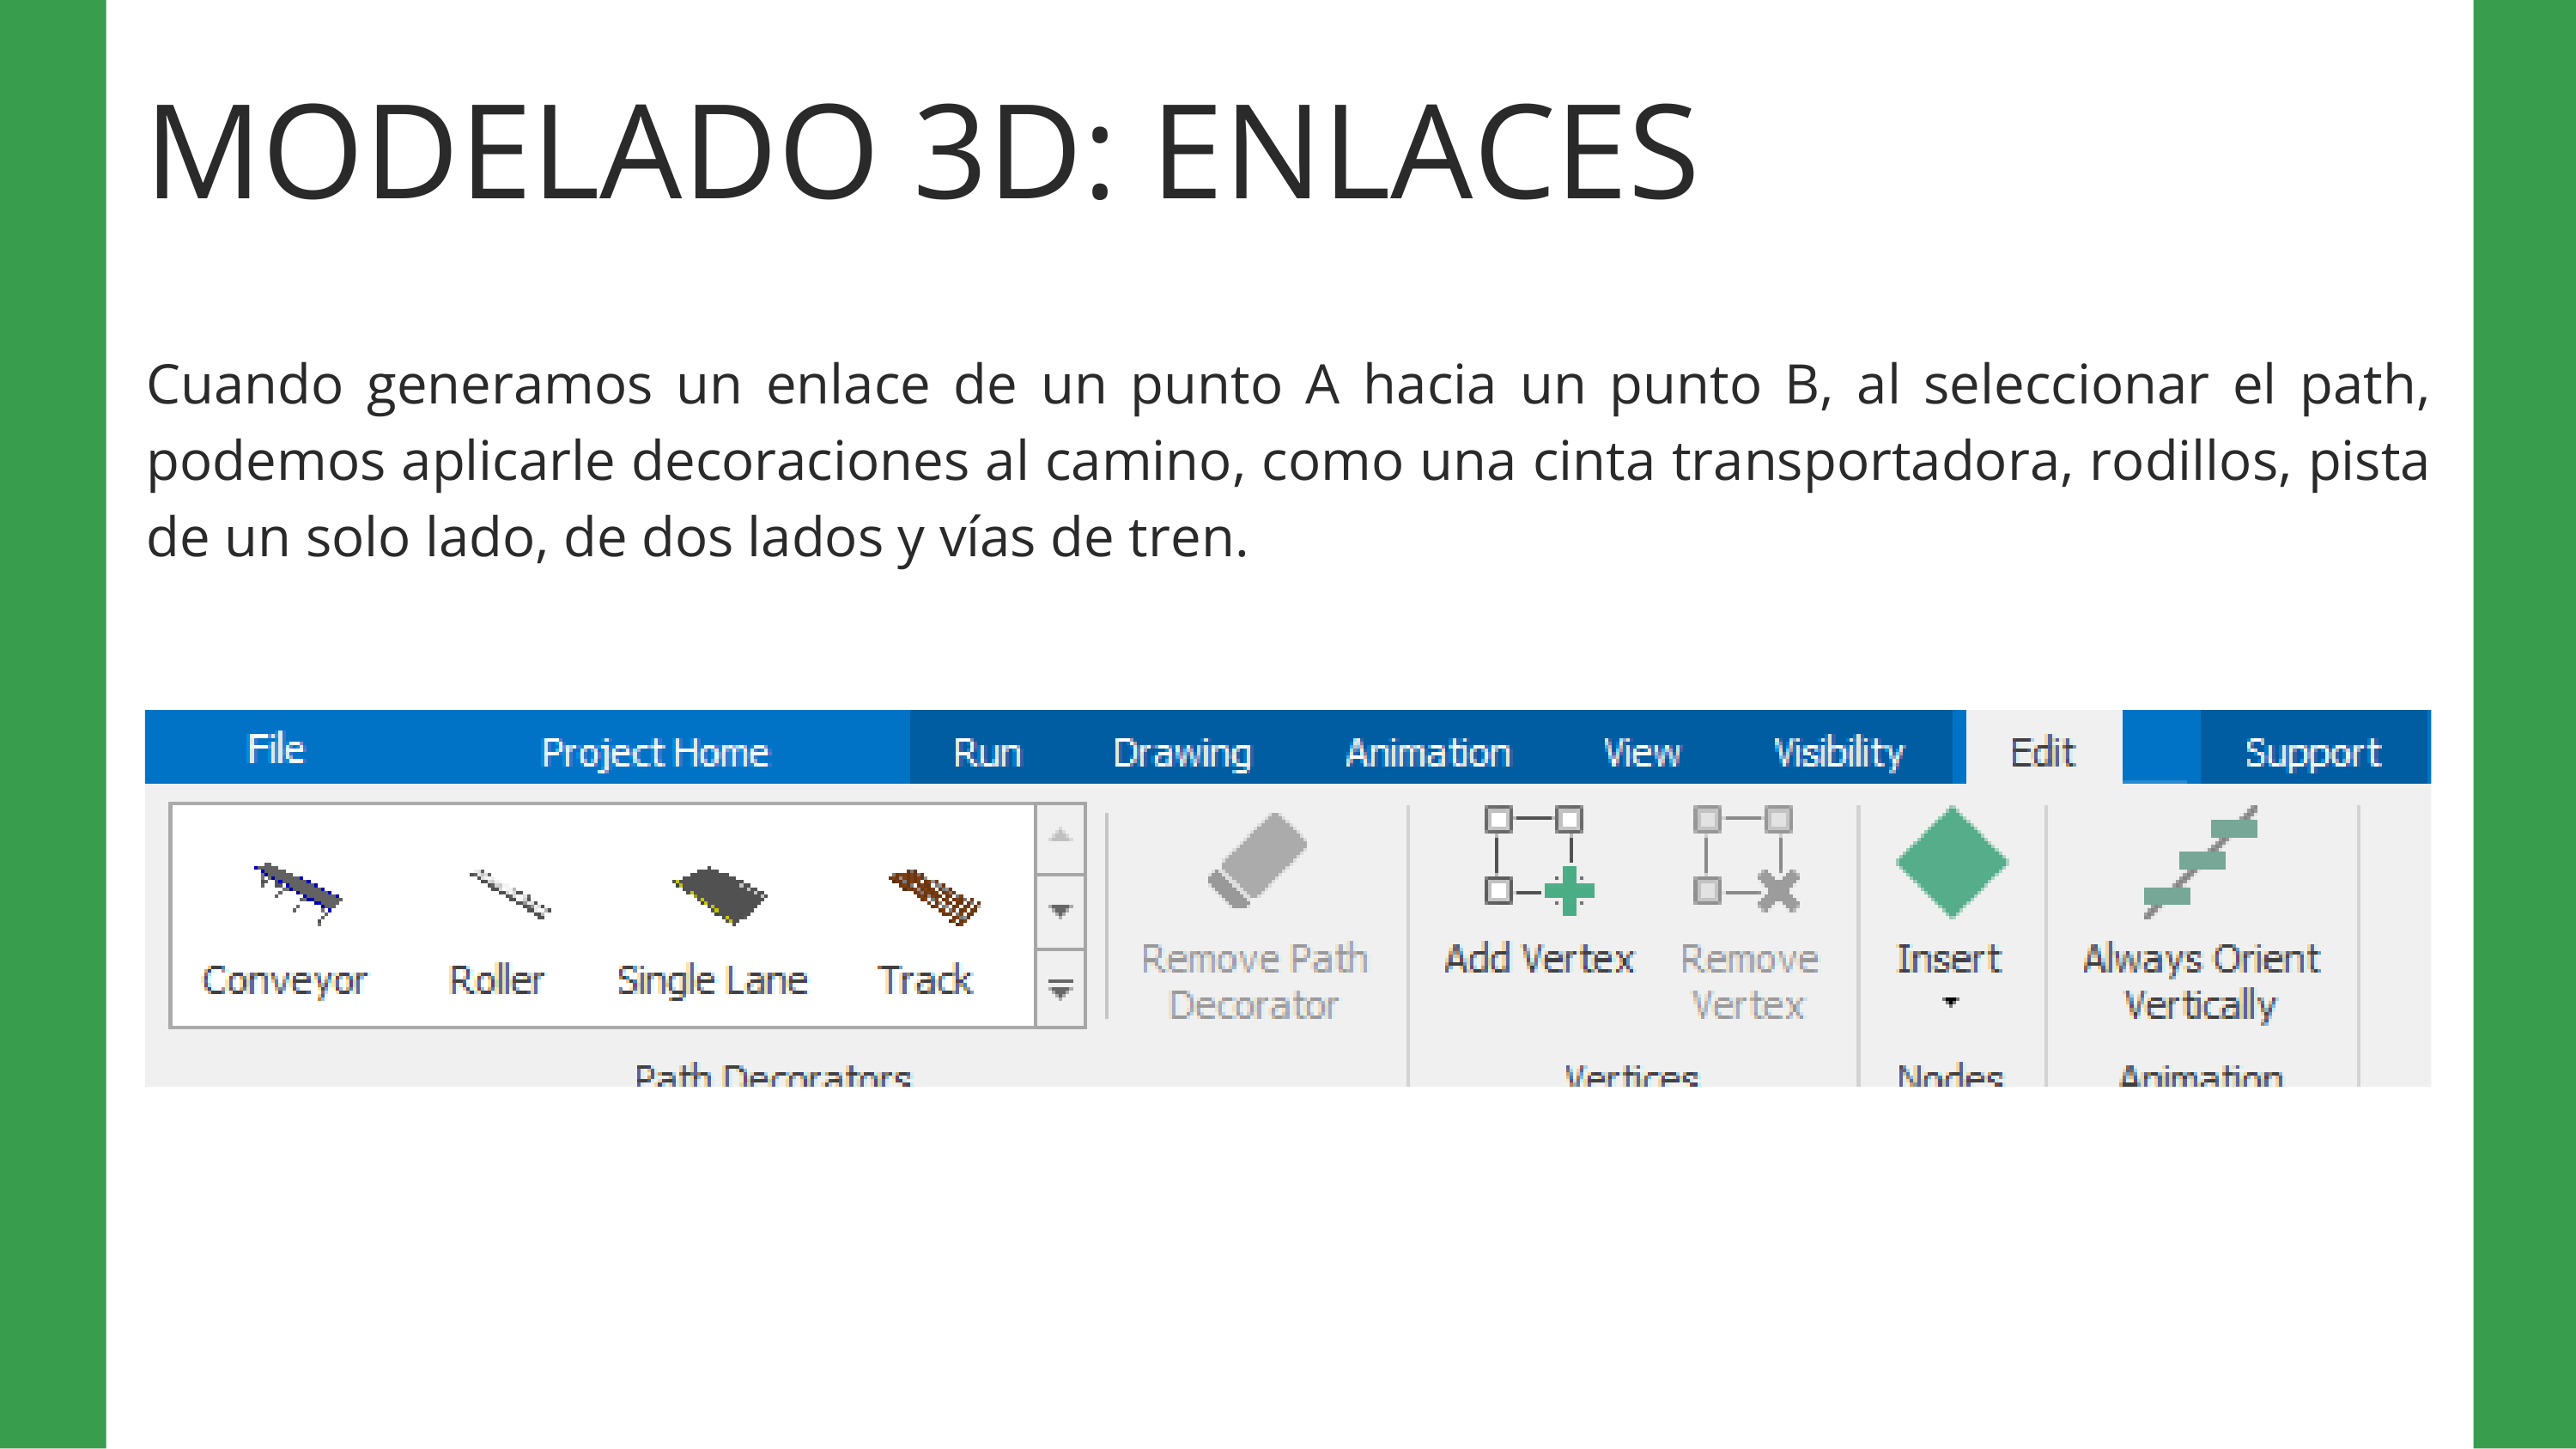

MODELADO 3D: ENLACES
Cuando generamos un enlace de un punto A hacia un punto B, al seleccionar el path, podemos aplicarle decoraciones al camino, como una cinta transportadora, rodillos, pista de un solo lado, de dos lados y vías de tren.